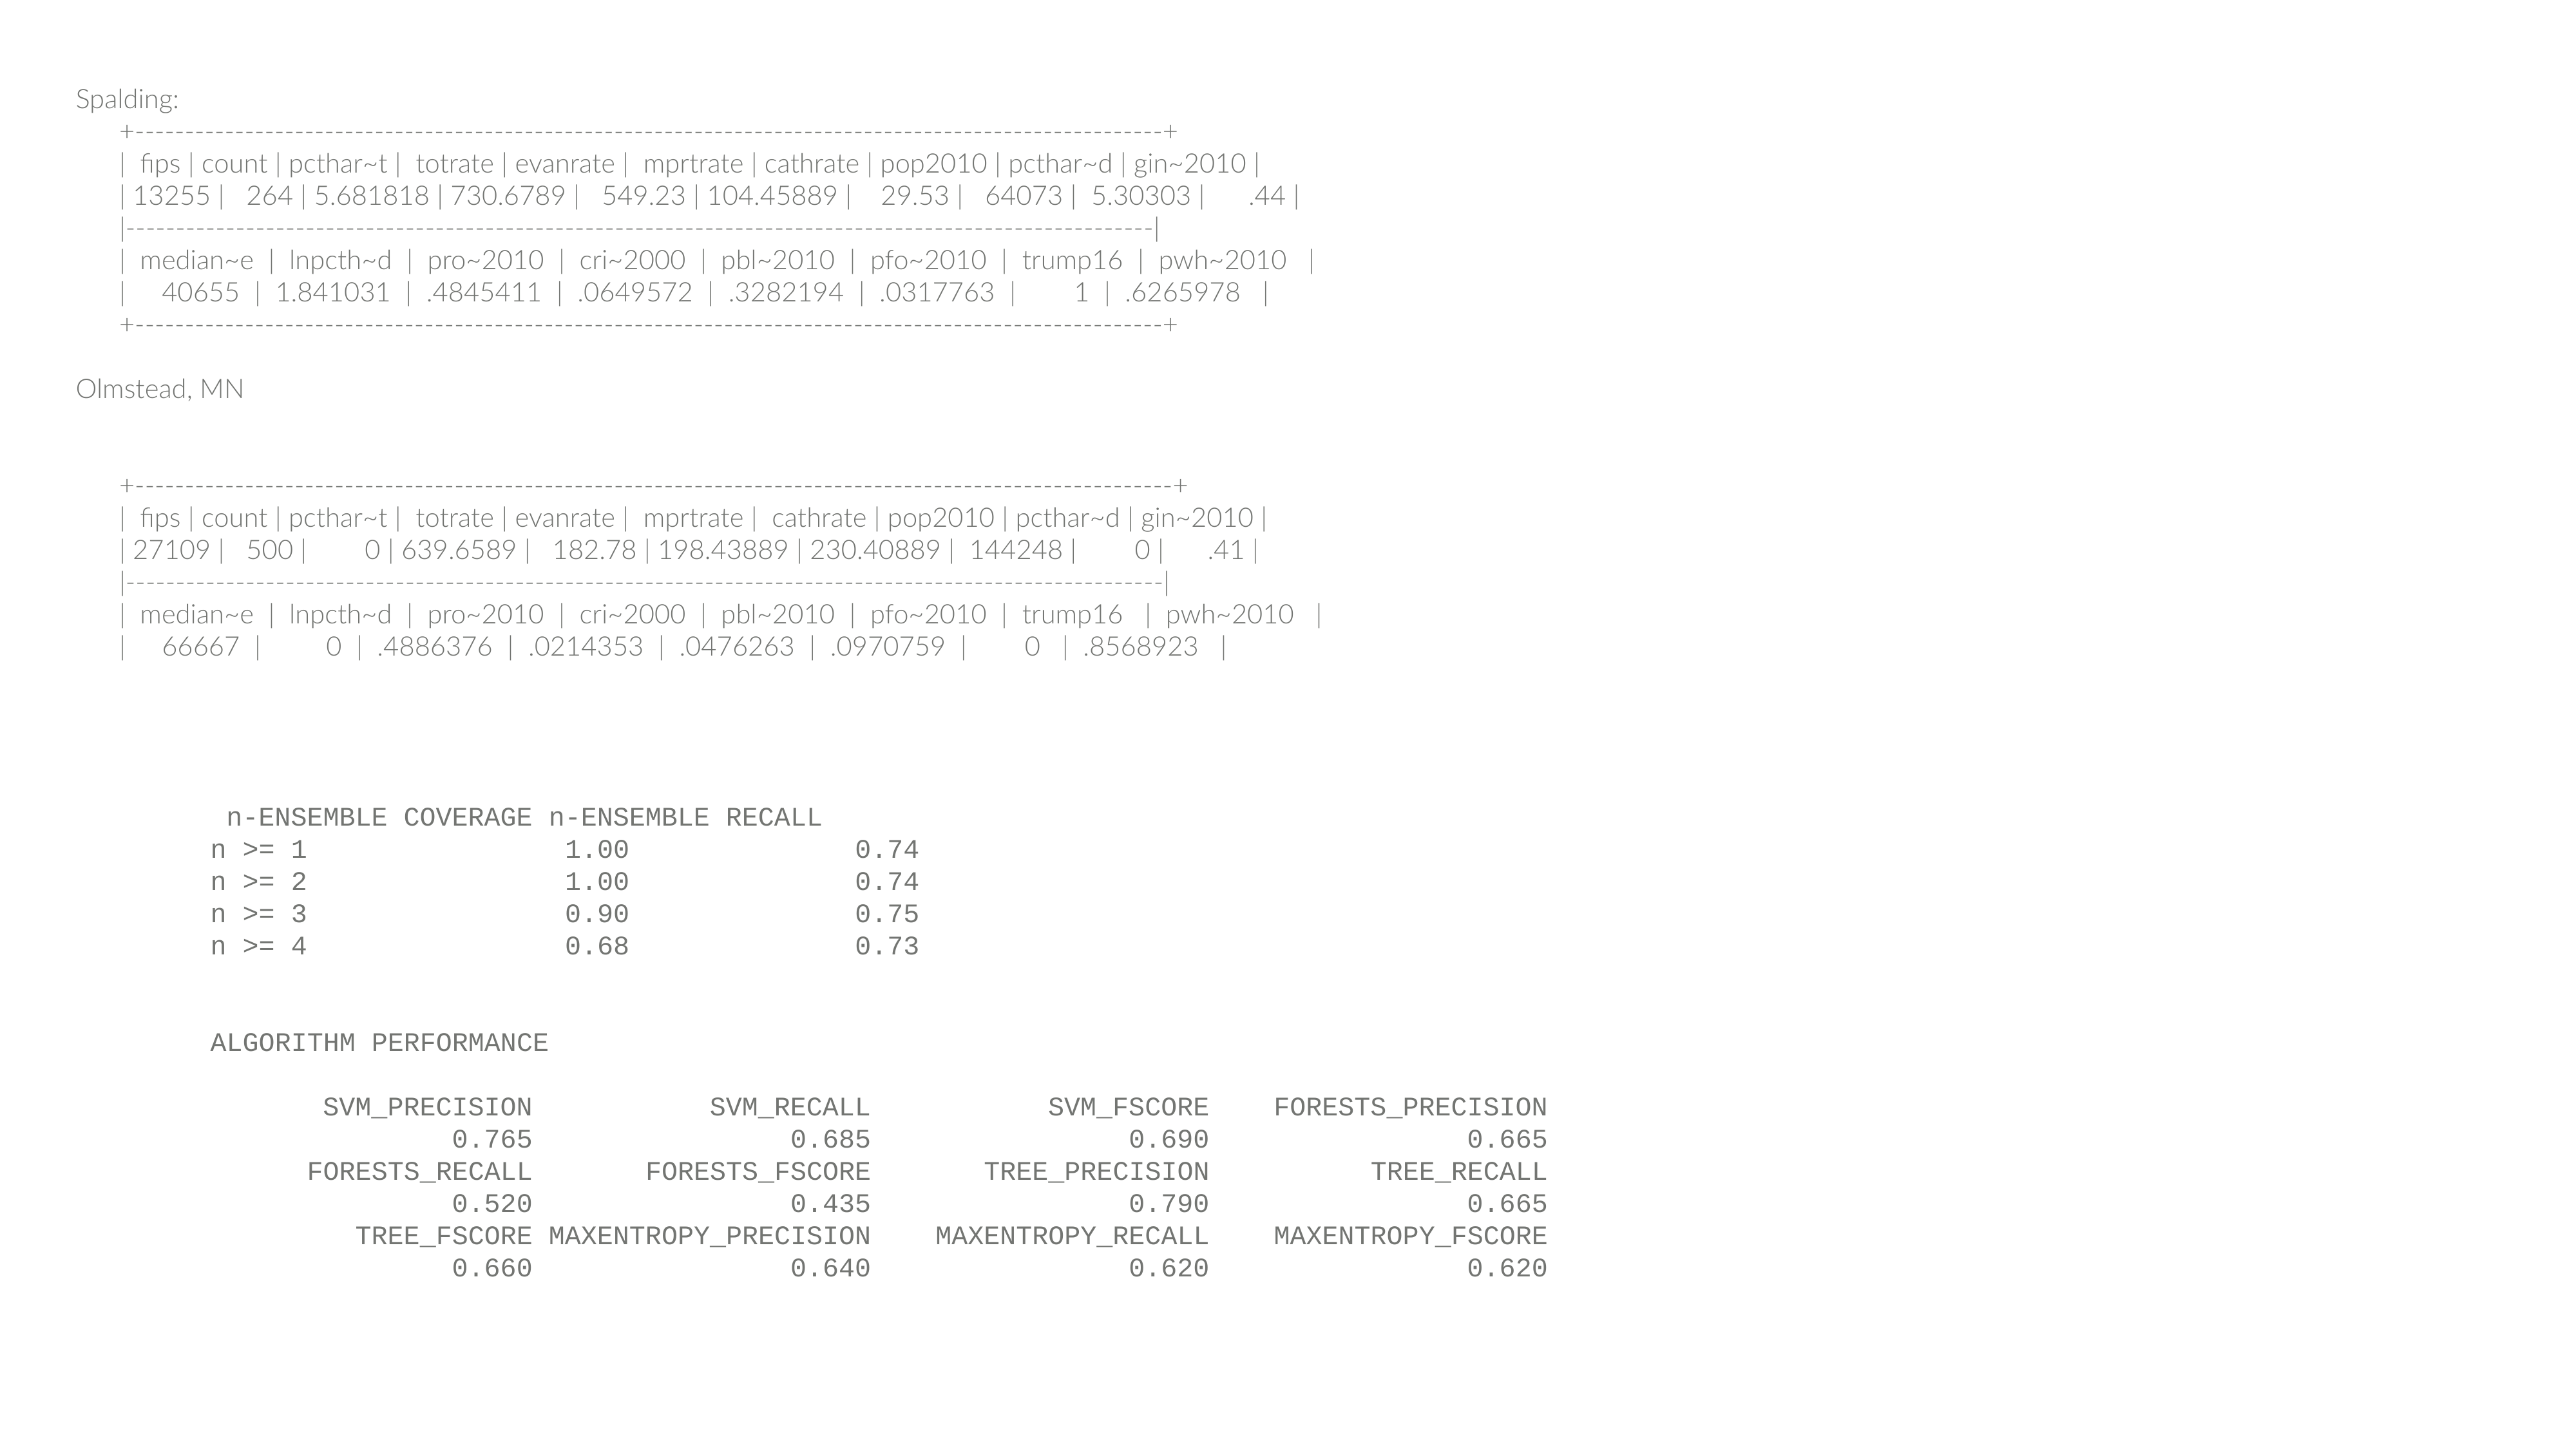

Spalding:
      +-------------------------------------------------------------------------------------------------------+
      |  fips | count | pcthar~t |  totrate | evanrate |  mprtrate | cathrate | pop2010 | pcthar~d | gin~2010 |
      | 13255 |   264 | 5.681818 | 730.6789 |   549.23 | 104.45889 |    29.53 |   64073 |  5.30303 |      .44 |
      |-------------------------------------------------------------------------------------------------------|
      |  median~e  |  lnpcth~d  |  pro~2010  |  cri~2000  |  pbl~2010  |  pfo~2010  |  trump16  |  pwh~2010   |
      |     40655  |  1.841031  |  .4845411  |  .0649572  |  .3282194  |  .0317763  |        1  |  .6265978   |
      +-------------------------------------------------------------------------------------------------------+

Olmstead, MN

      +--------------------------------------------------------------------------------------------------------+
      |  fips | count | pcthar~t |  totrate | evanrate |  mprtrate |  cathrate | pop2010 | pcthar~d | gin~2010 |
      | 27109 |   500 |        0 | 639.6589 |   182.78 | 198.43889 | 230.40889 |  144248 |        0 |      .41 |
      |--------------------------------------------------------------------------------------------------------|
      |  median~e  |  lnpcth~d  |  pro~2010  |  cri~2000  |  pbl~2010  |  pfo~2010  |  trump16   |  pwh~2010   |
      |     66667  |         0  |  .4886376  |  .0214353  |  .0476263  |  .0970759  |        0   |  .8568923   |

 n-ENSEMBLE COVERAGE n-ENSEMBLE RECALL
n >= 1                1.00              0.74
n >= 2                1.00              0.74
n >= 3                0.90              0.75
n >= 4                0.68              0.73

ALGORITHM PERFORMANCE

       SVM_PRECISION           SVM_RECALL           SVM_FSCORE    FORESTS_PRECISION
               0.765                0.685                0.690                0.665
      FORESTS_RECALL       FORESTS_FSCORE       TREE_PRECISION          TREE_RECALL
               0.520                0.435                0.790                0.665
         TREE_FSCORE MAXENTROPY_PRECISION    MAXENTROPY_RECALL    MAXENTROPY_FSCORE
               0.660                0.640                0.620                0.620